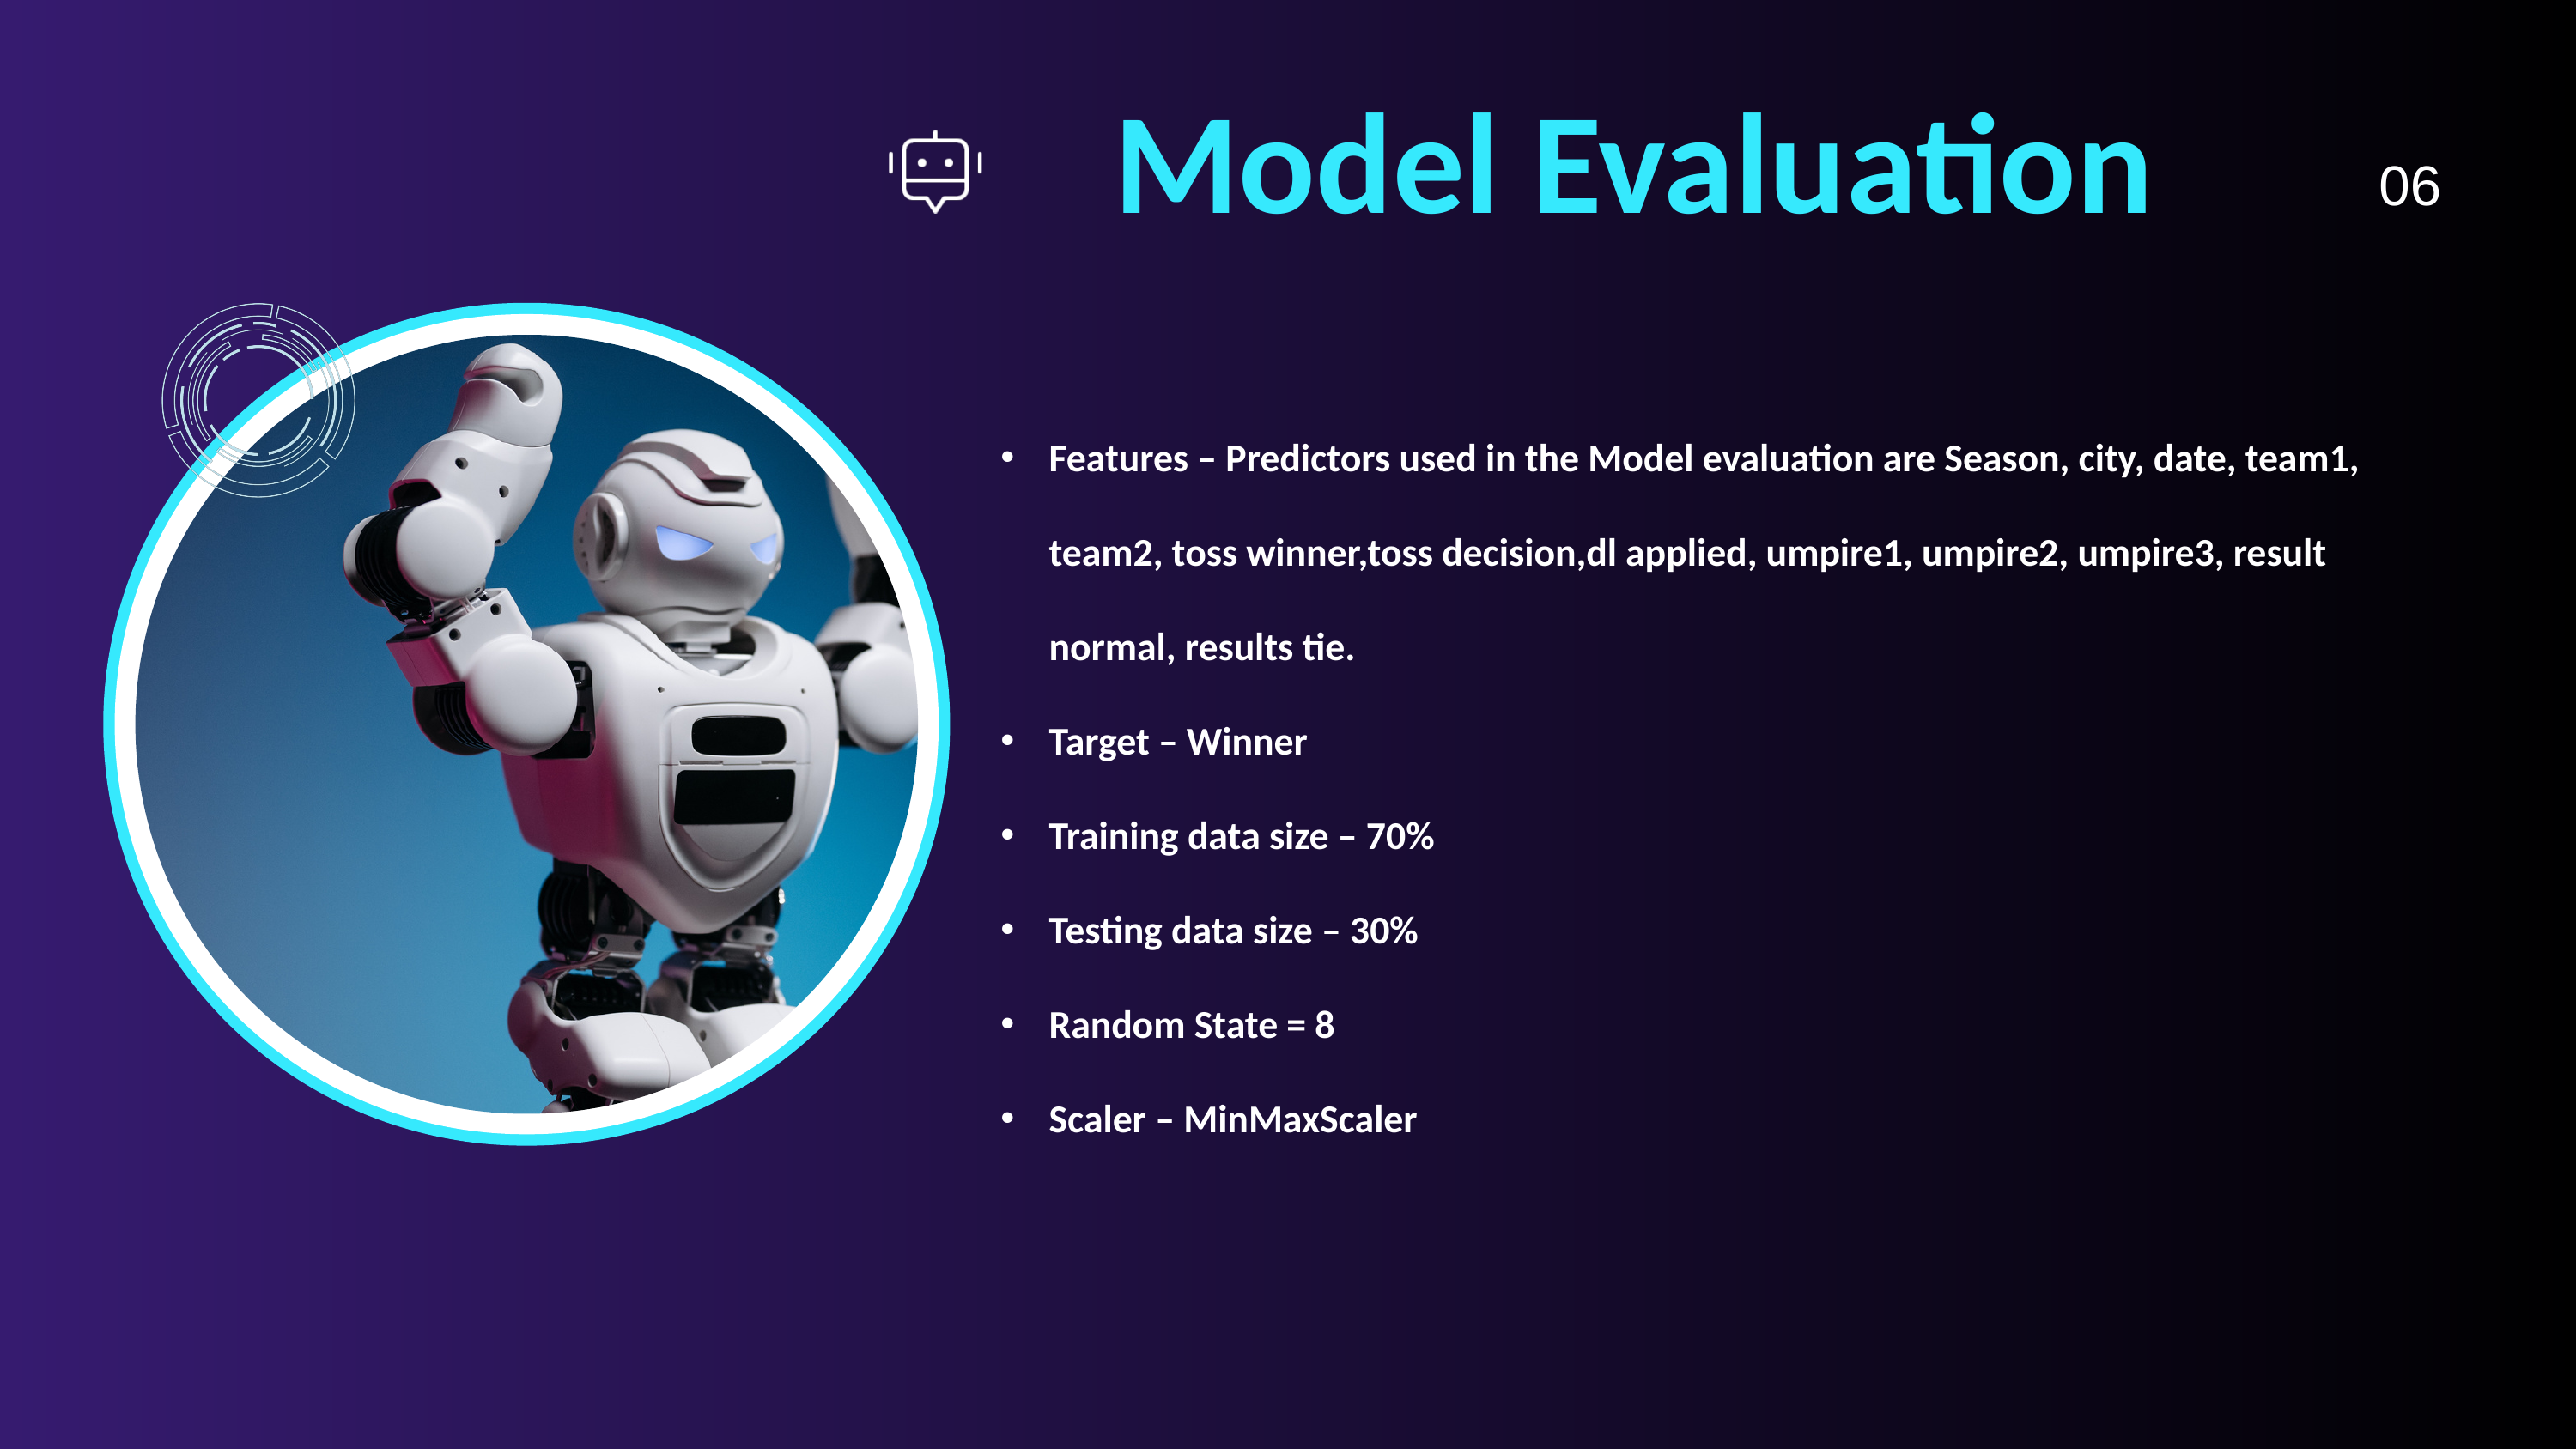

Model Evaluation

06

Features – Predictors used in the Model evaluation are Season, city, date, team1, team2, toss winner,toss decision,dl applied, umpire1, umpire2, umpire3, result normal, results tie.
Target – Winner
Training data size – 70%
Testing data size – 30%
Random State = 8
Scaler – MinMaxScaler